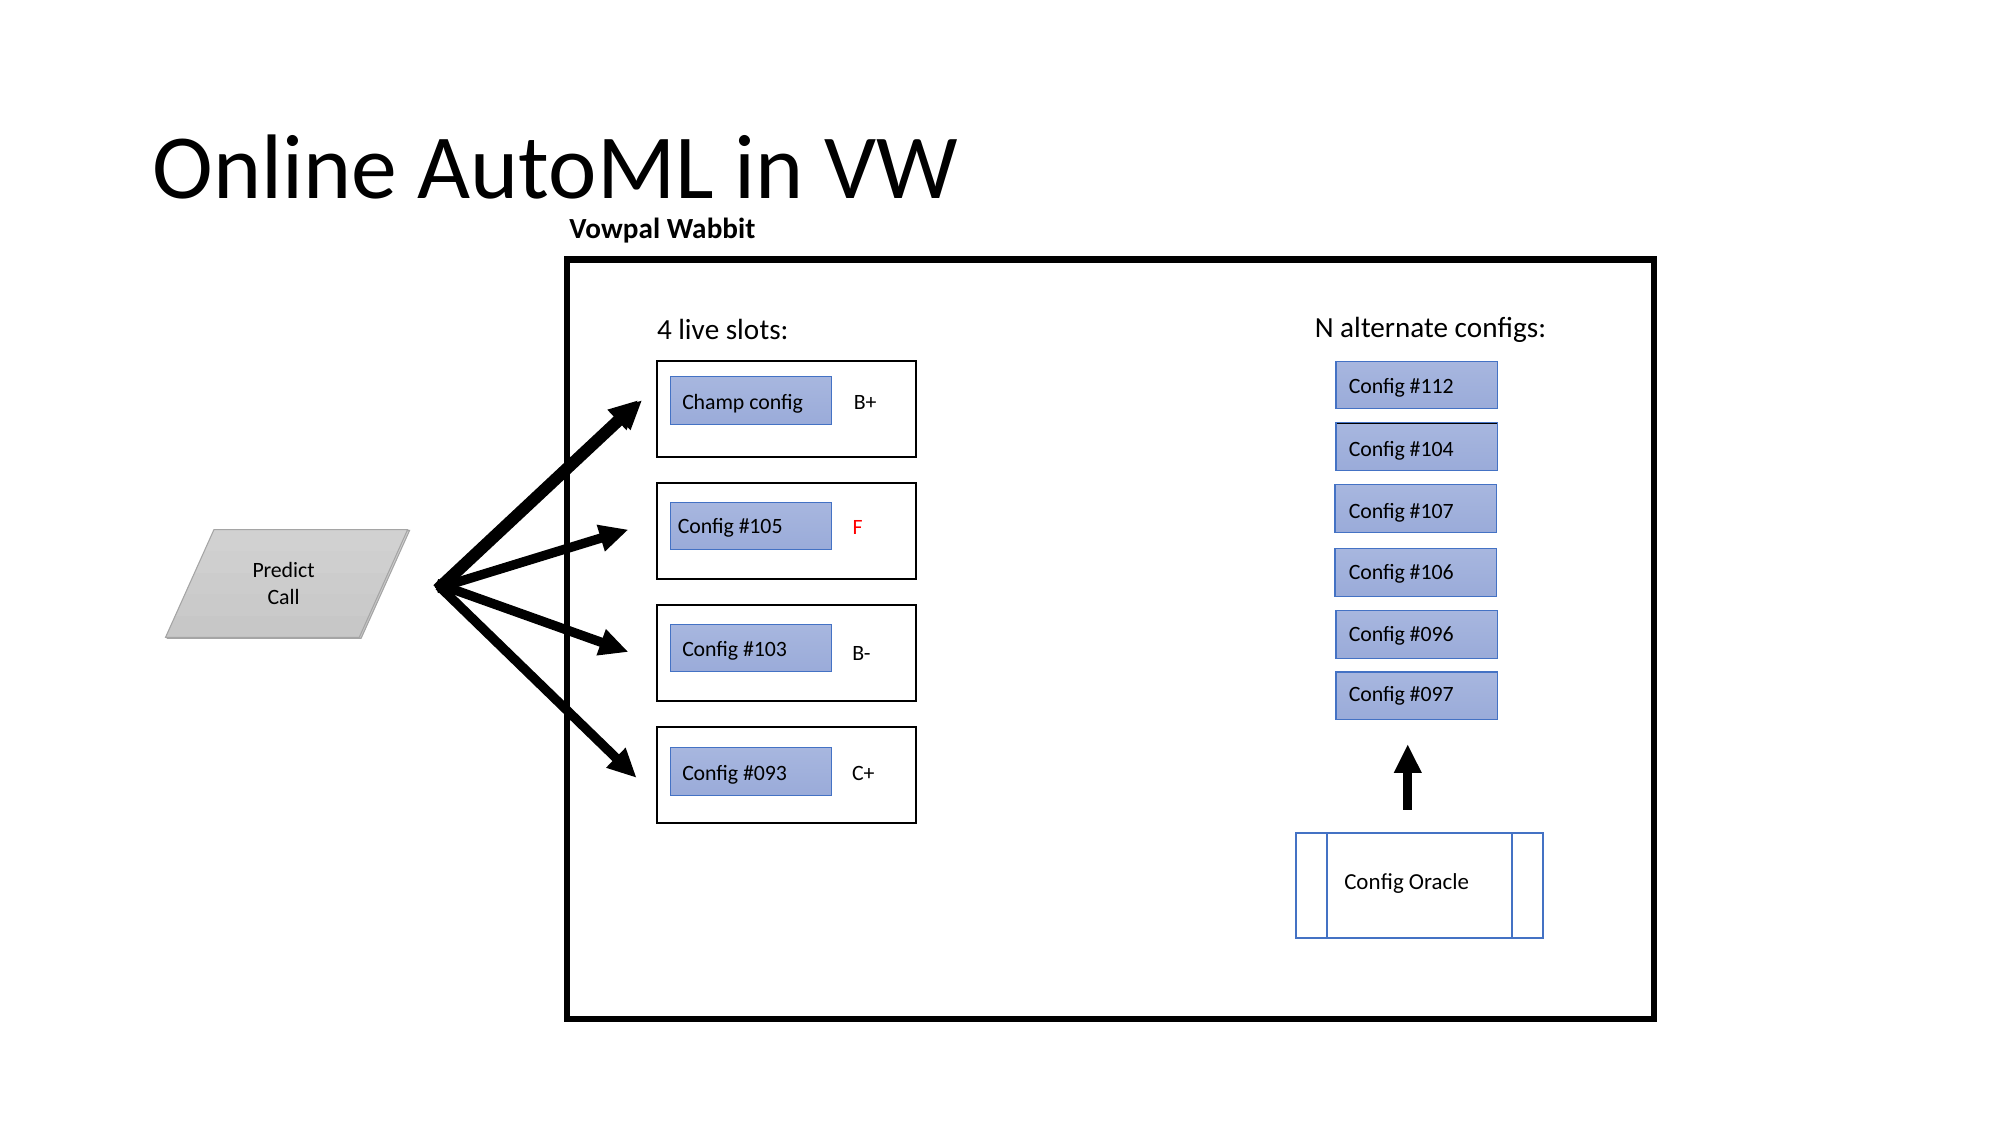

# Online AutoML in VW
Vowpal Wabbit

N alternate configs:
4 live slots:

Config #112

Champ config
B+

Config #104

Config #107

Config #106

Config #096

Config #097

Config #105
F

Predict
Call

Learnable
Event

Config #103
B-

Config #093
C+

Config Oracle